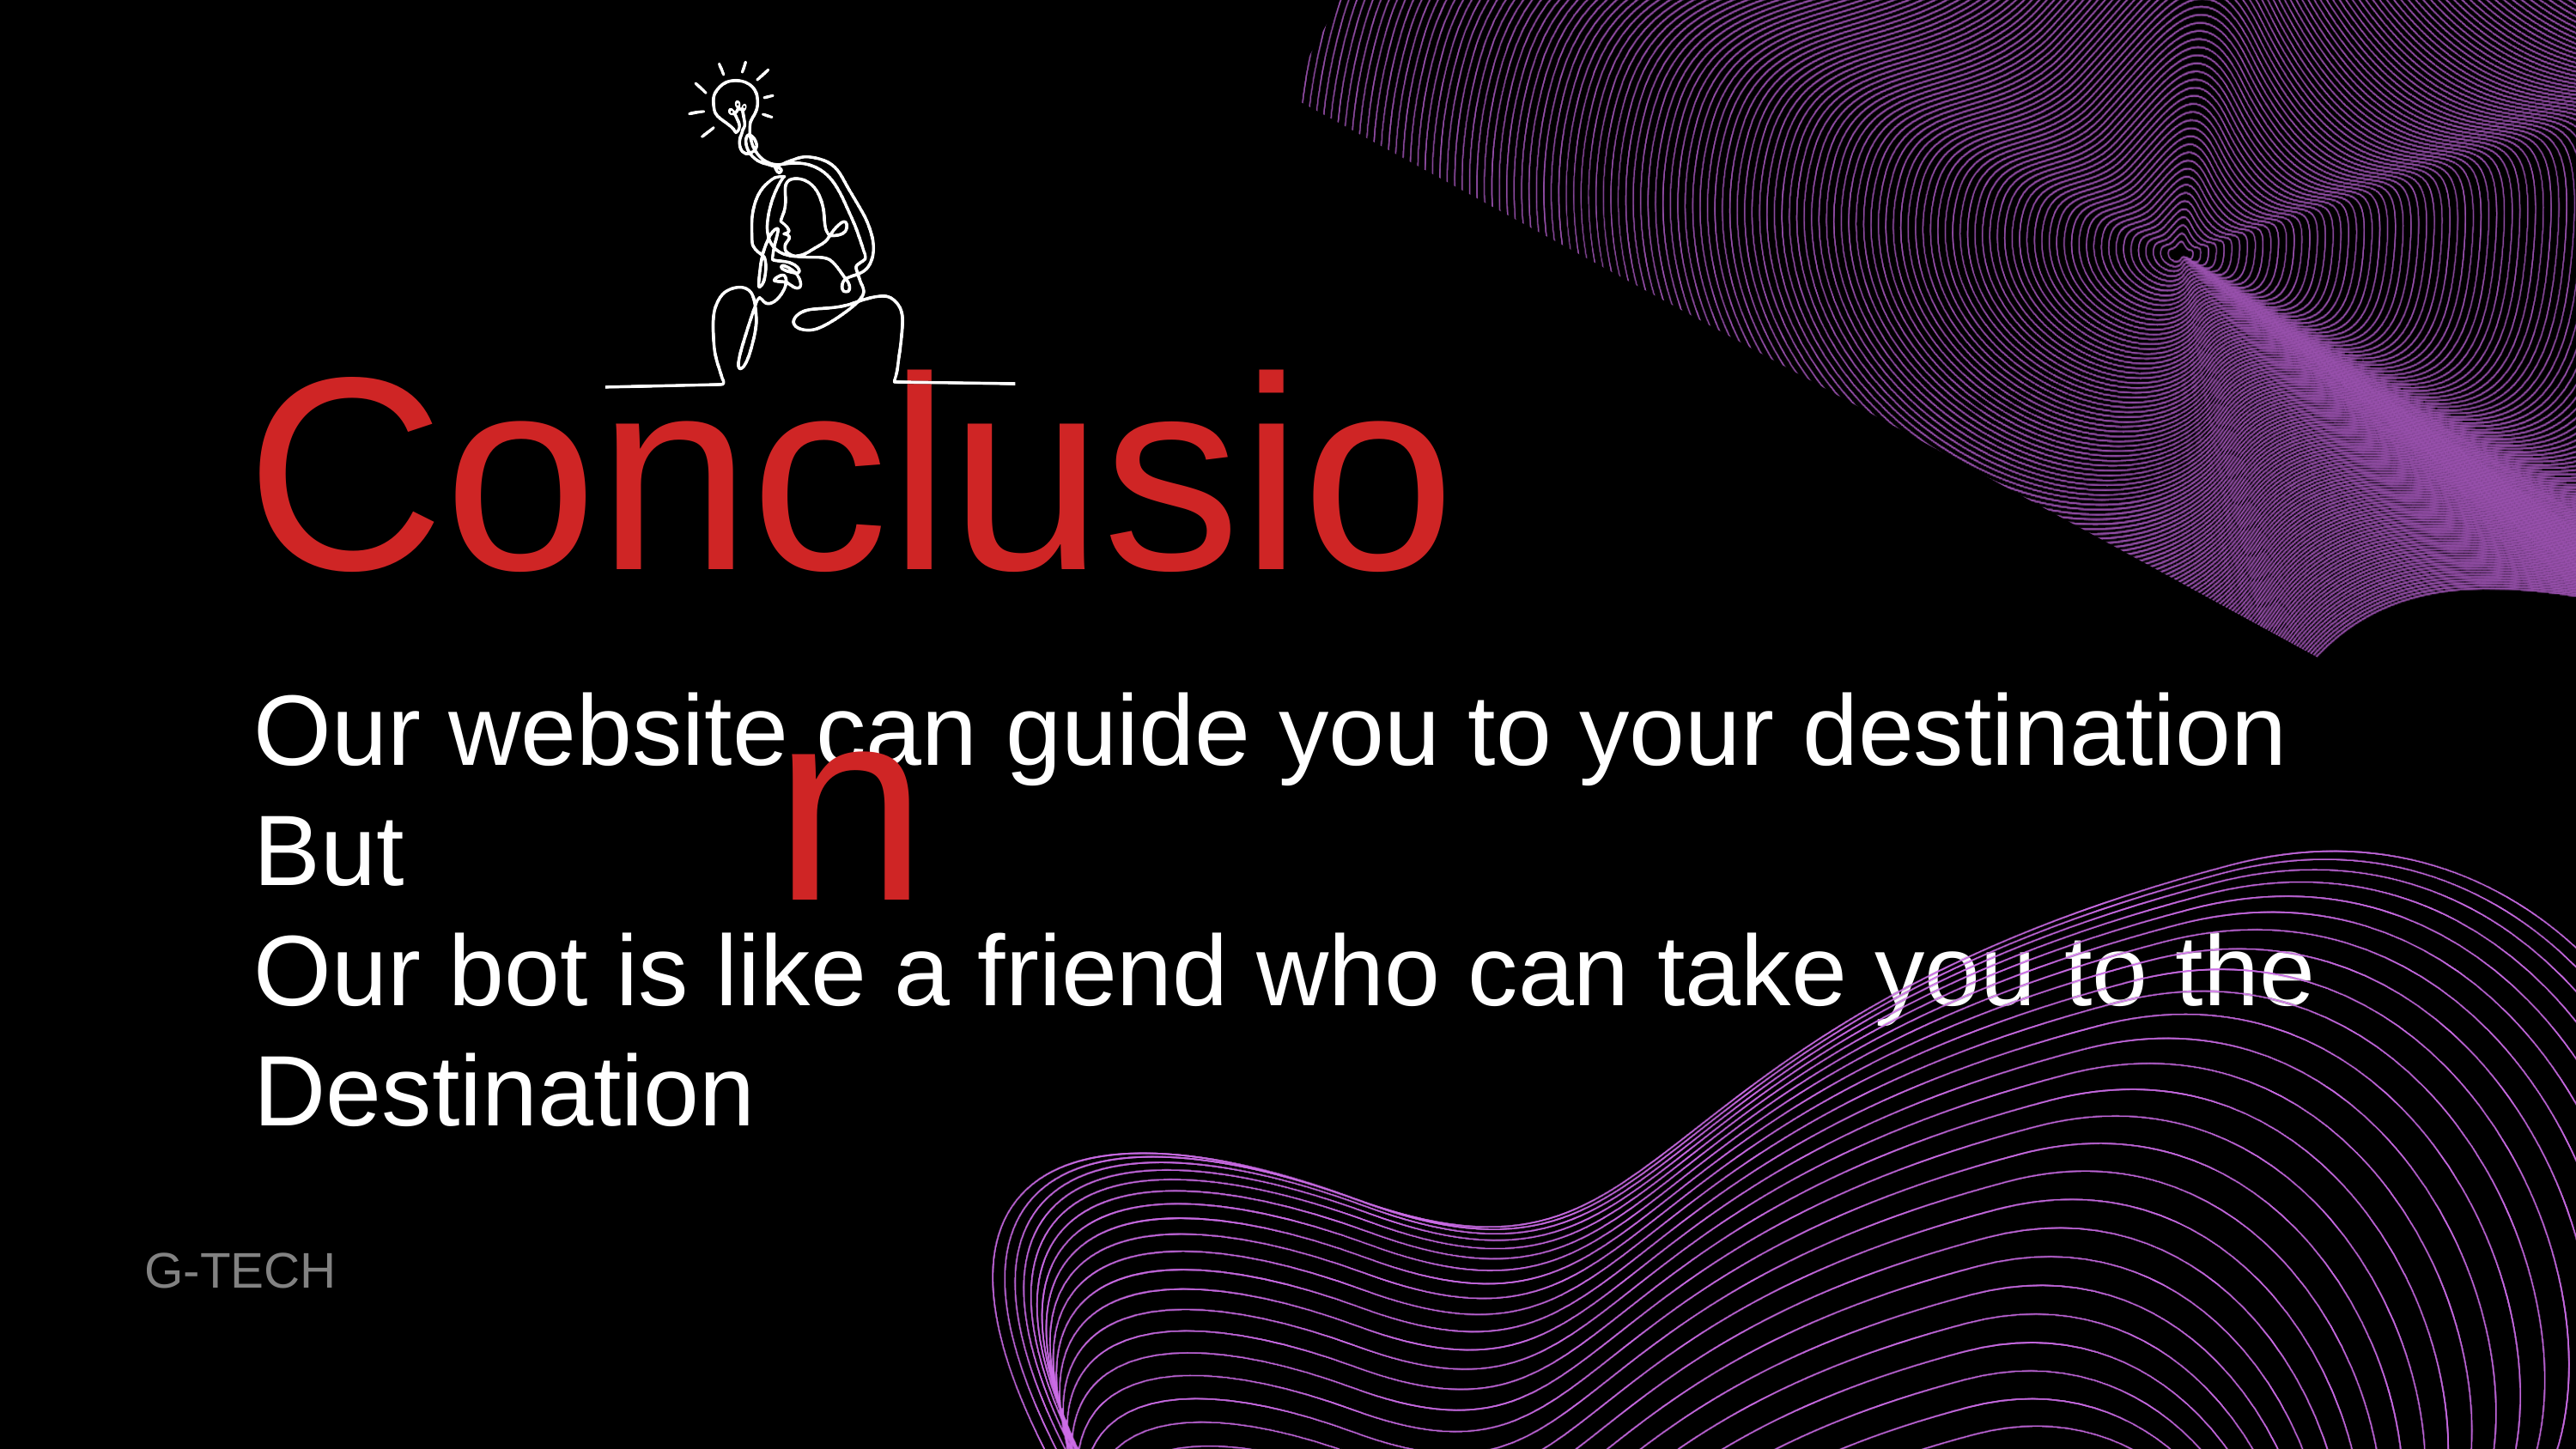

Conclusion
Our website can guide you to your destination
But
Our bot is like a friend who can take you to the Destination

G-TECH